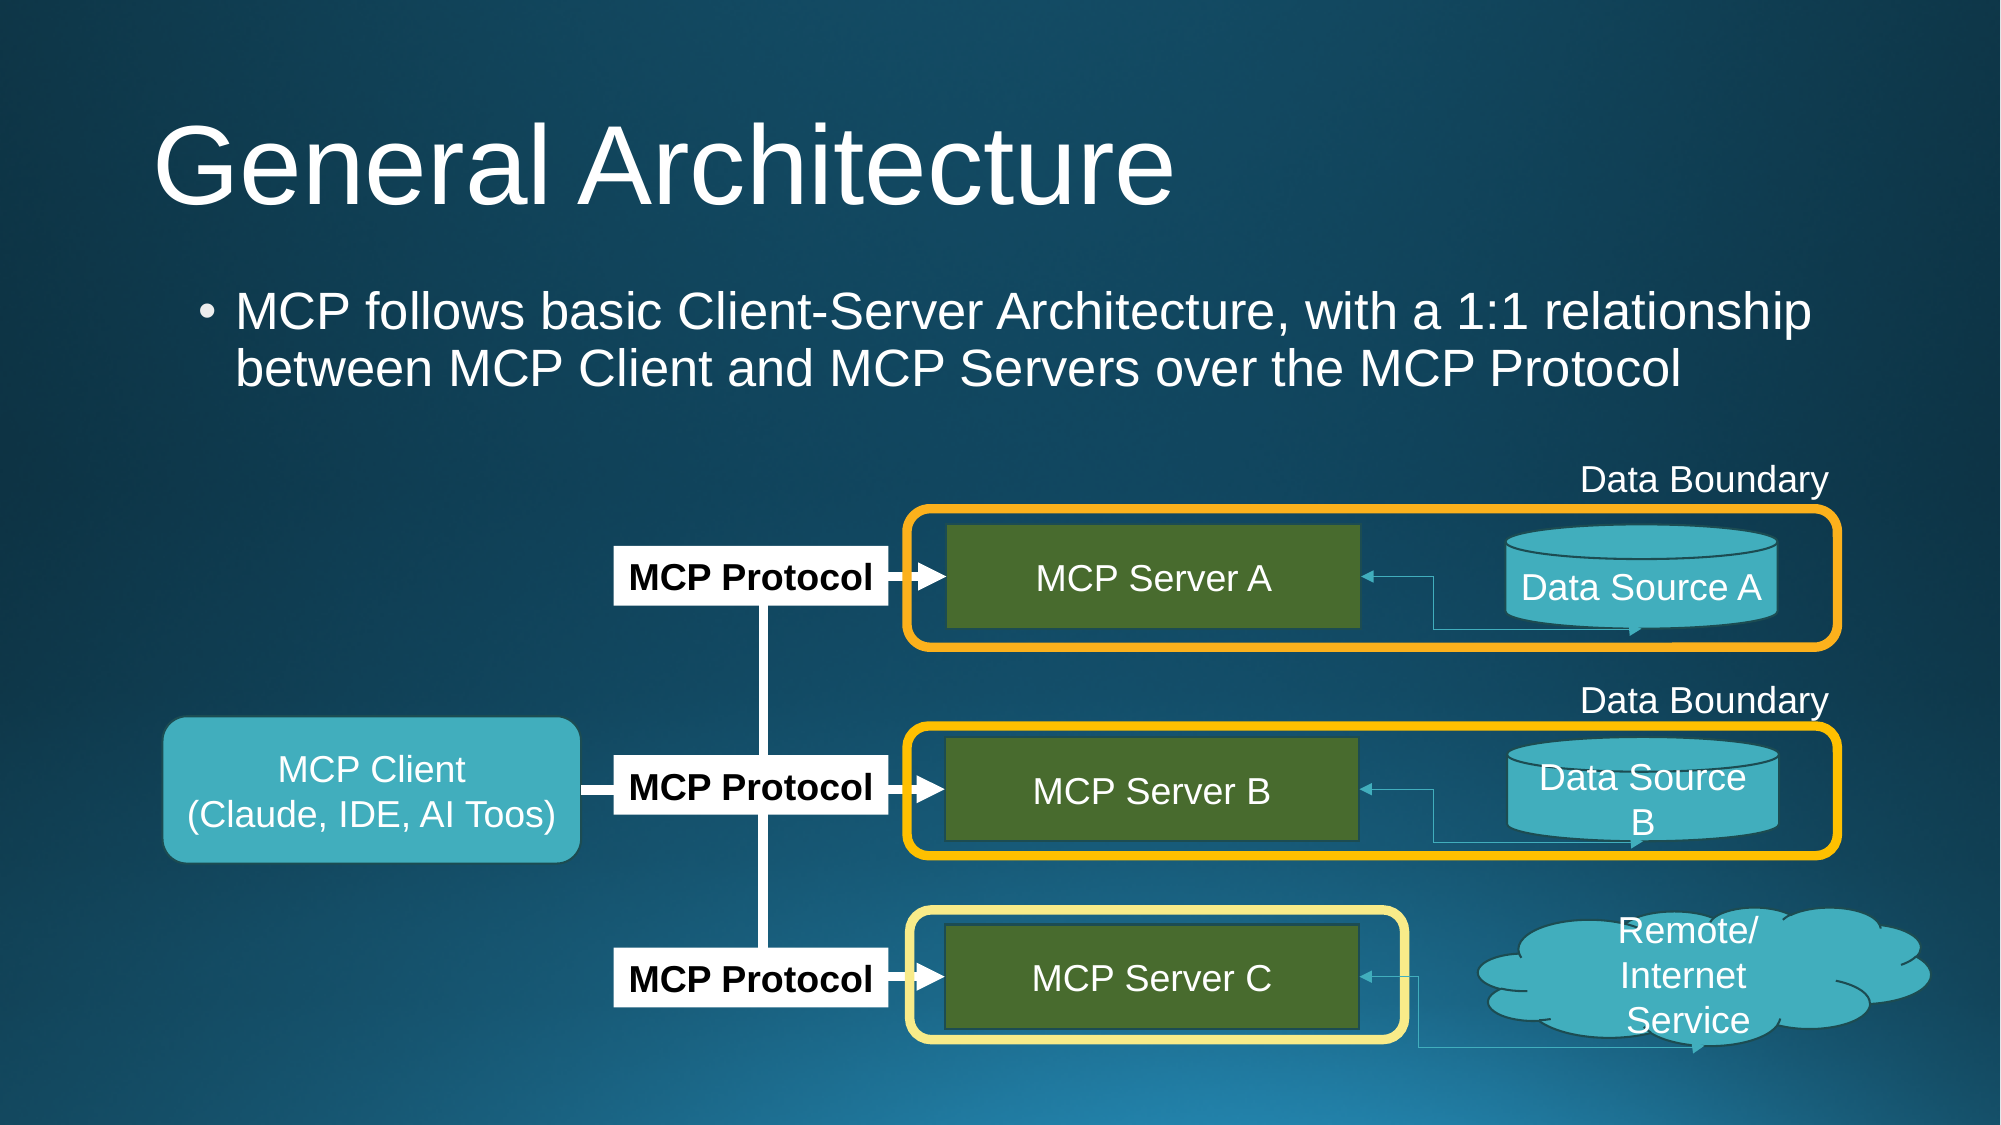

# General Architecture
MCP follows basic Client-Server Architecture, with a 1:1 relationship between MCP Client and MCP Servers over the MCP Protocol
Data Boundary

Data Source A
MCP Server A
MCP Protocol
Data Boundary
MCP Client
(Claude, IDE, AI Toos)

Data Source B
MCP Server B
MCP Protocol
Remote/Internet
Service

MCP Server C
MCP Protocol